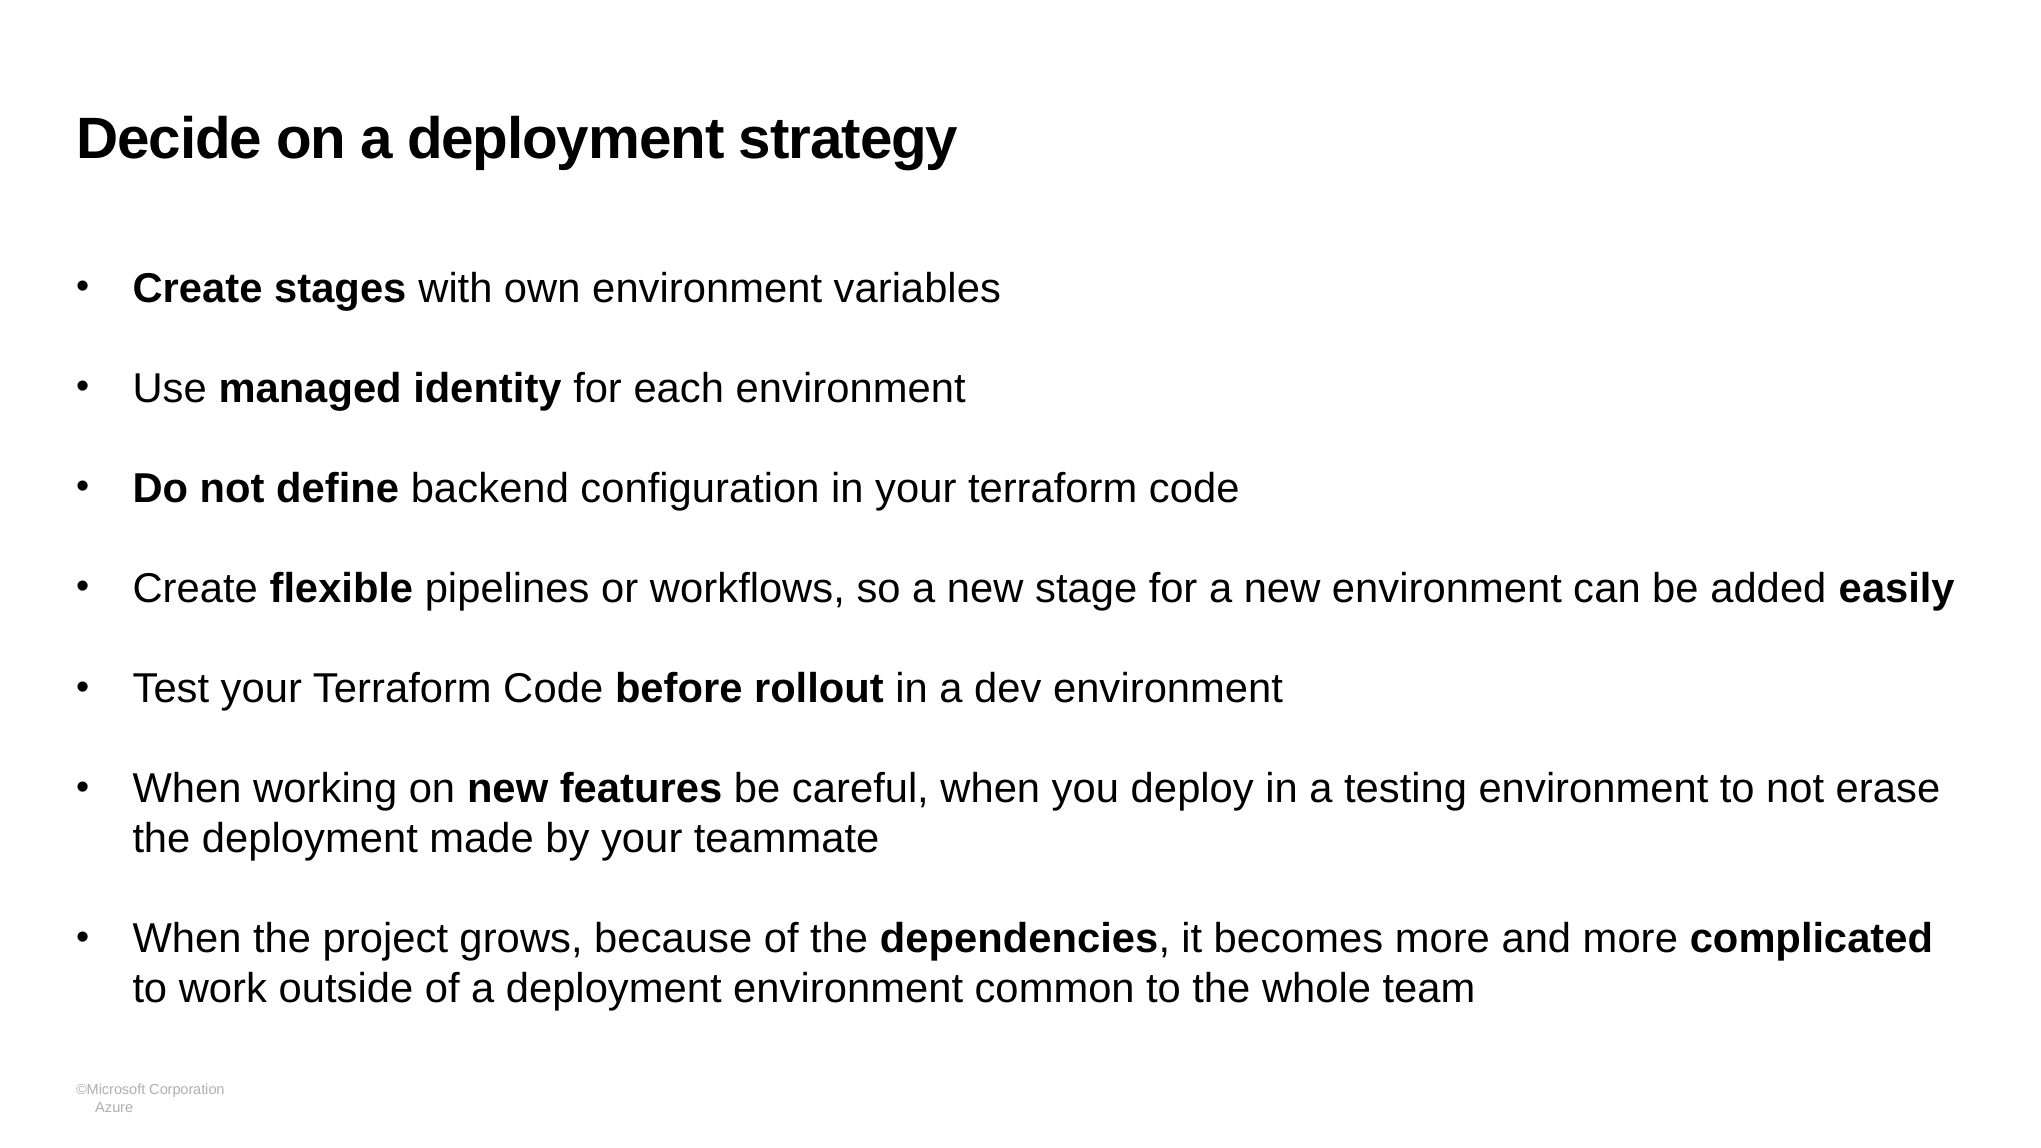

# Decide on a deployment strategy
Create stages with own environment variables

Use managed identity for each environment

Do not define backend configuration in your terraform code

Create flexible pipelines or workflows, so a new stage for a new environment can be added easily

Test your Terraform Code before rollout in a dev environment

When working on new features be careful, when you deploy in a testing environment to not erase the deployment made by your teammate

When the project grows, because of the dependencies, it becomes more and more complicated to work outside of a deployment environment common to the whole team